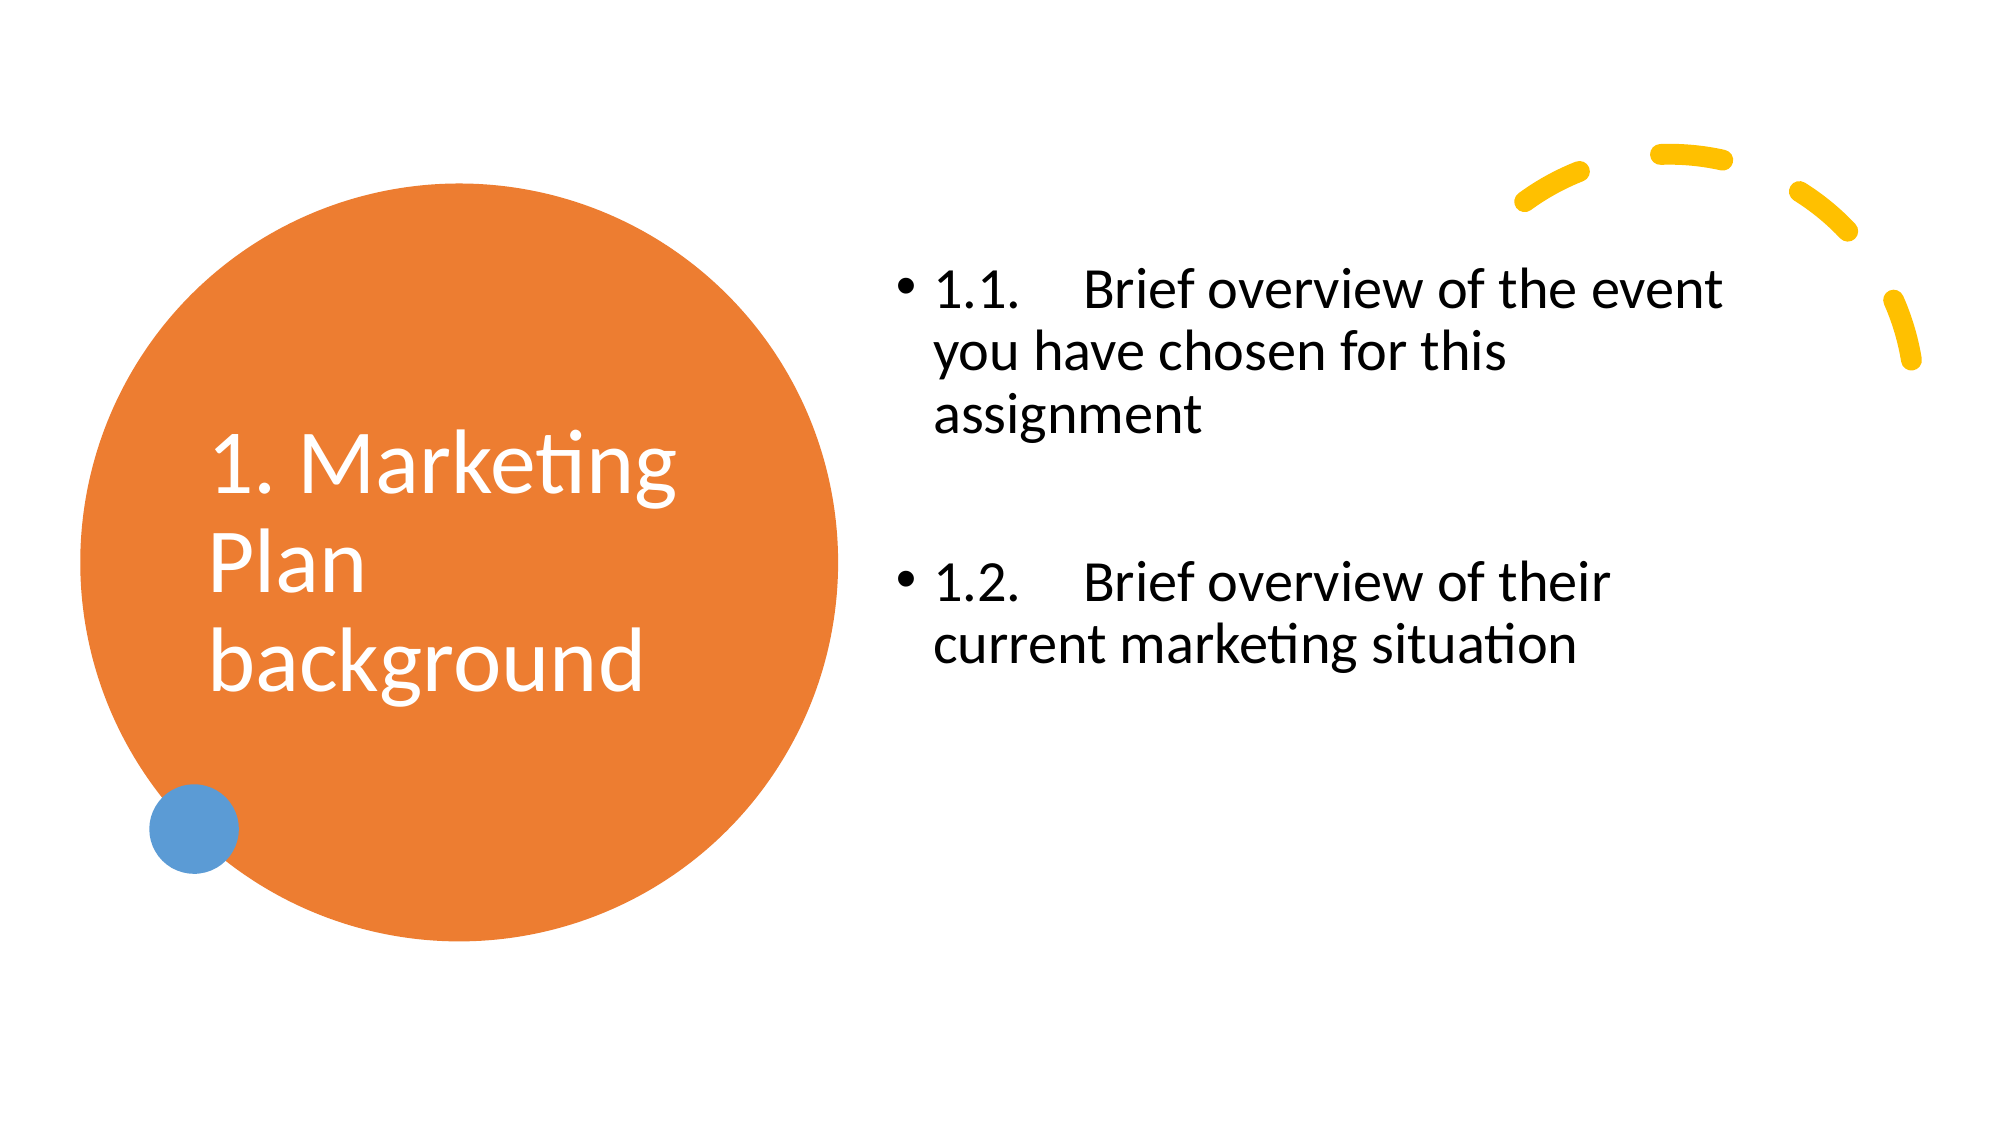

# 1. Marketing Plan background
1.1.	Brief overview of the event you have chosen for this assignment

1.2.	Brief overview of their current marketing situation